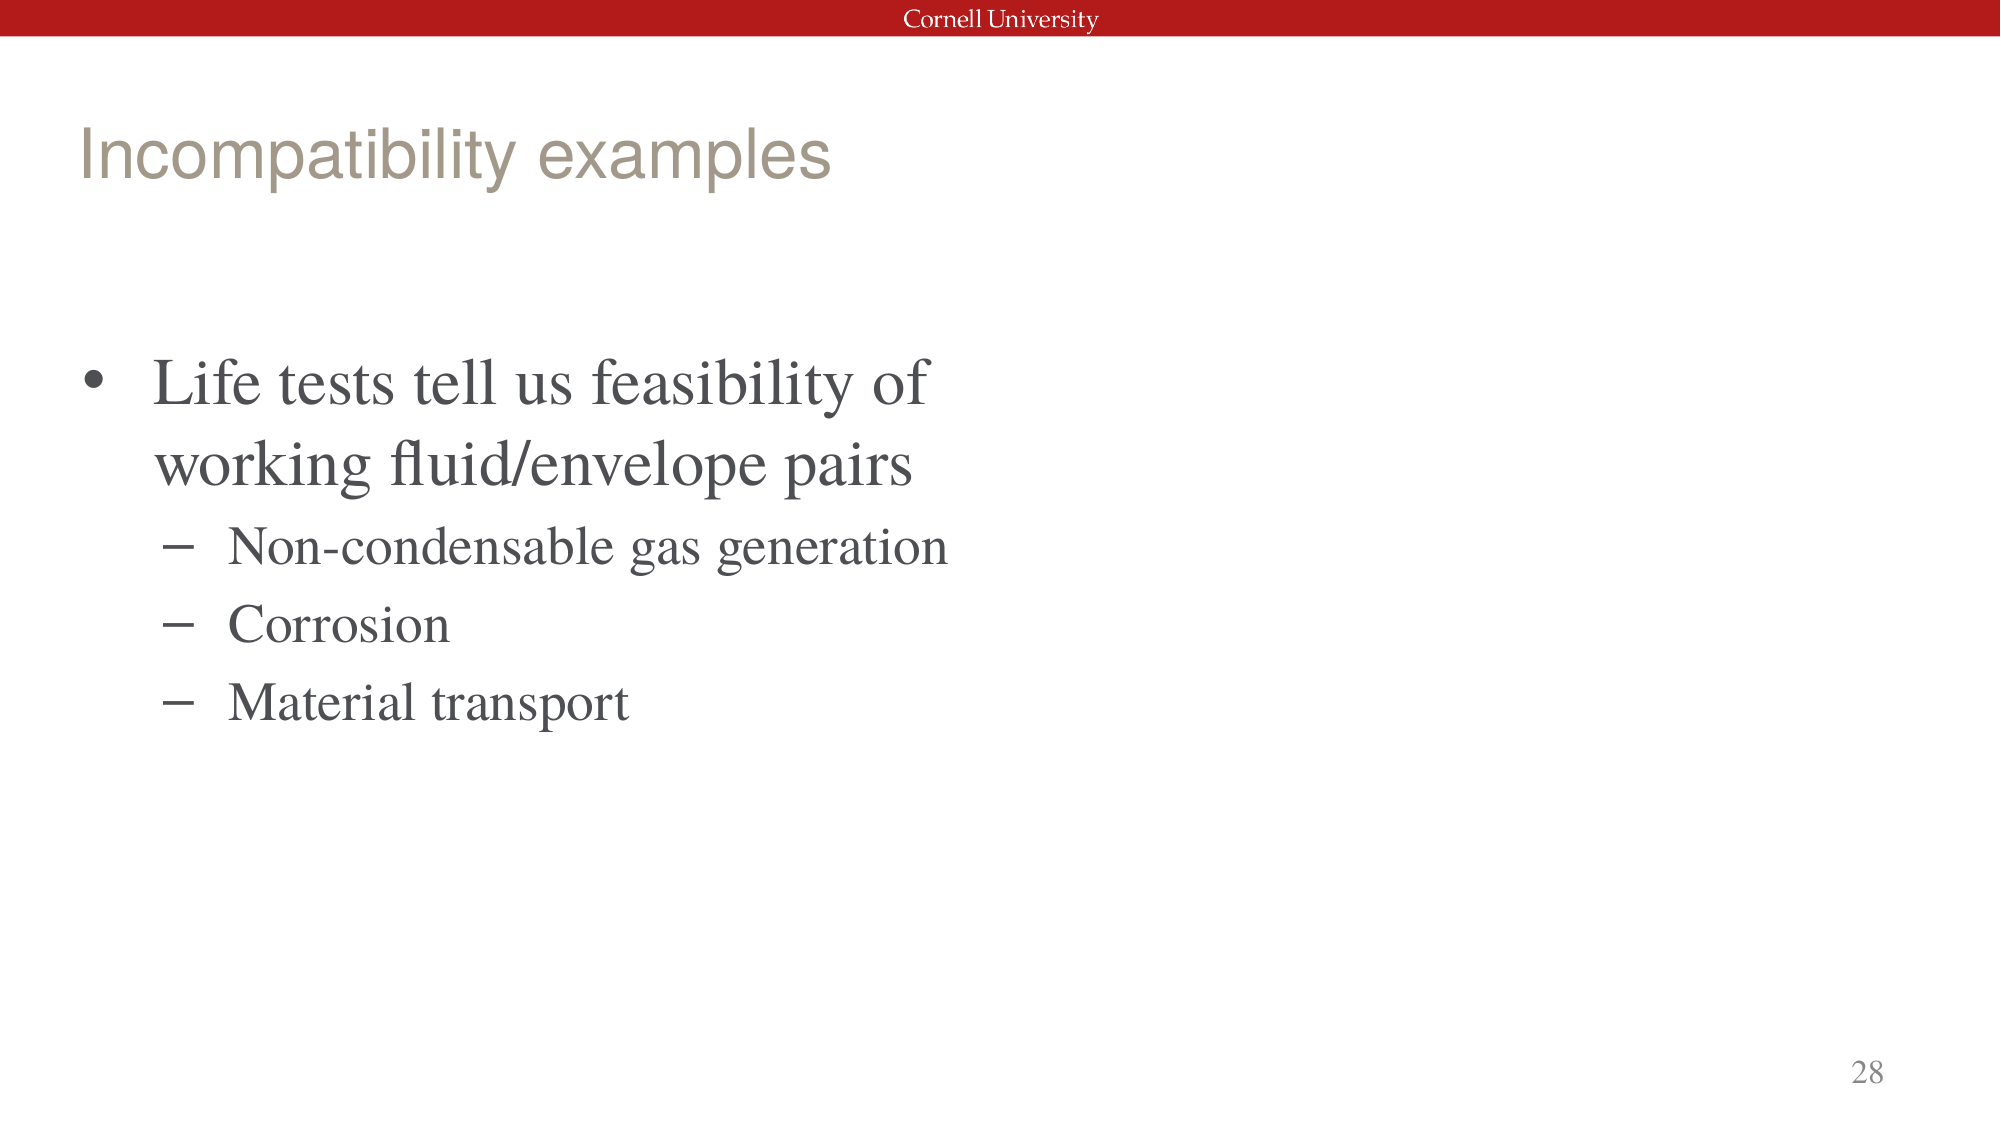

# Incompatibility examples

Life tests tell us feasibility of working fluid/envelope pairs
Non-condensable gas generation
Corrosion
Material transport

28